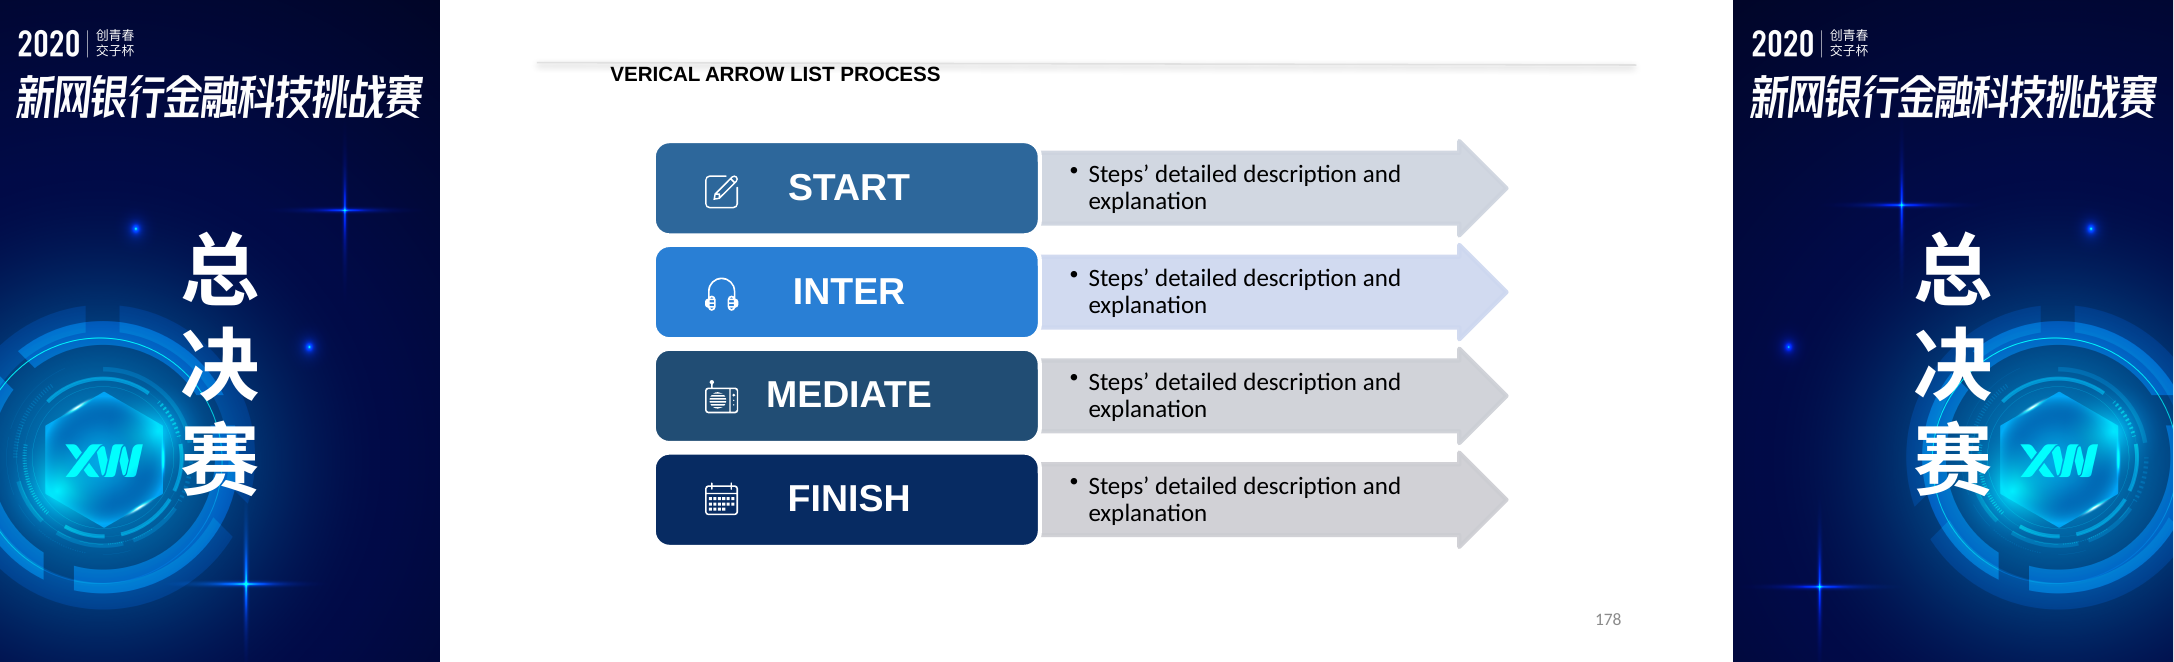

# VERICAL ARROW LIST PROCESS
Steps’ detailed description and explanation
START
Steps’ detailed description and explanation
INTER
Steps’ detailed description and explanation
MEDIATE
Steps’ detailed description and explanation
FINISH

178